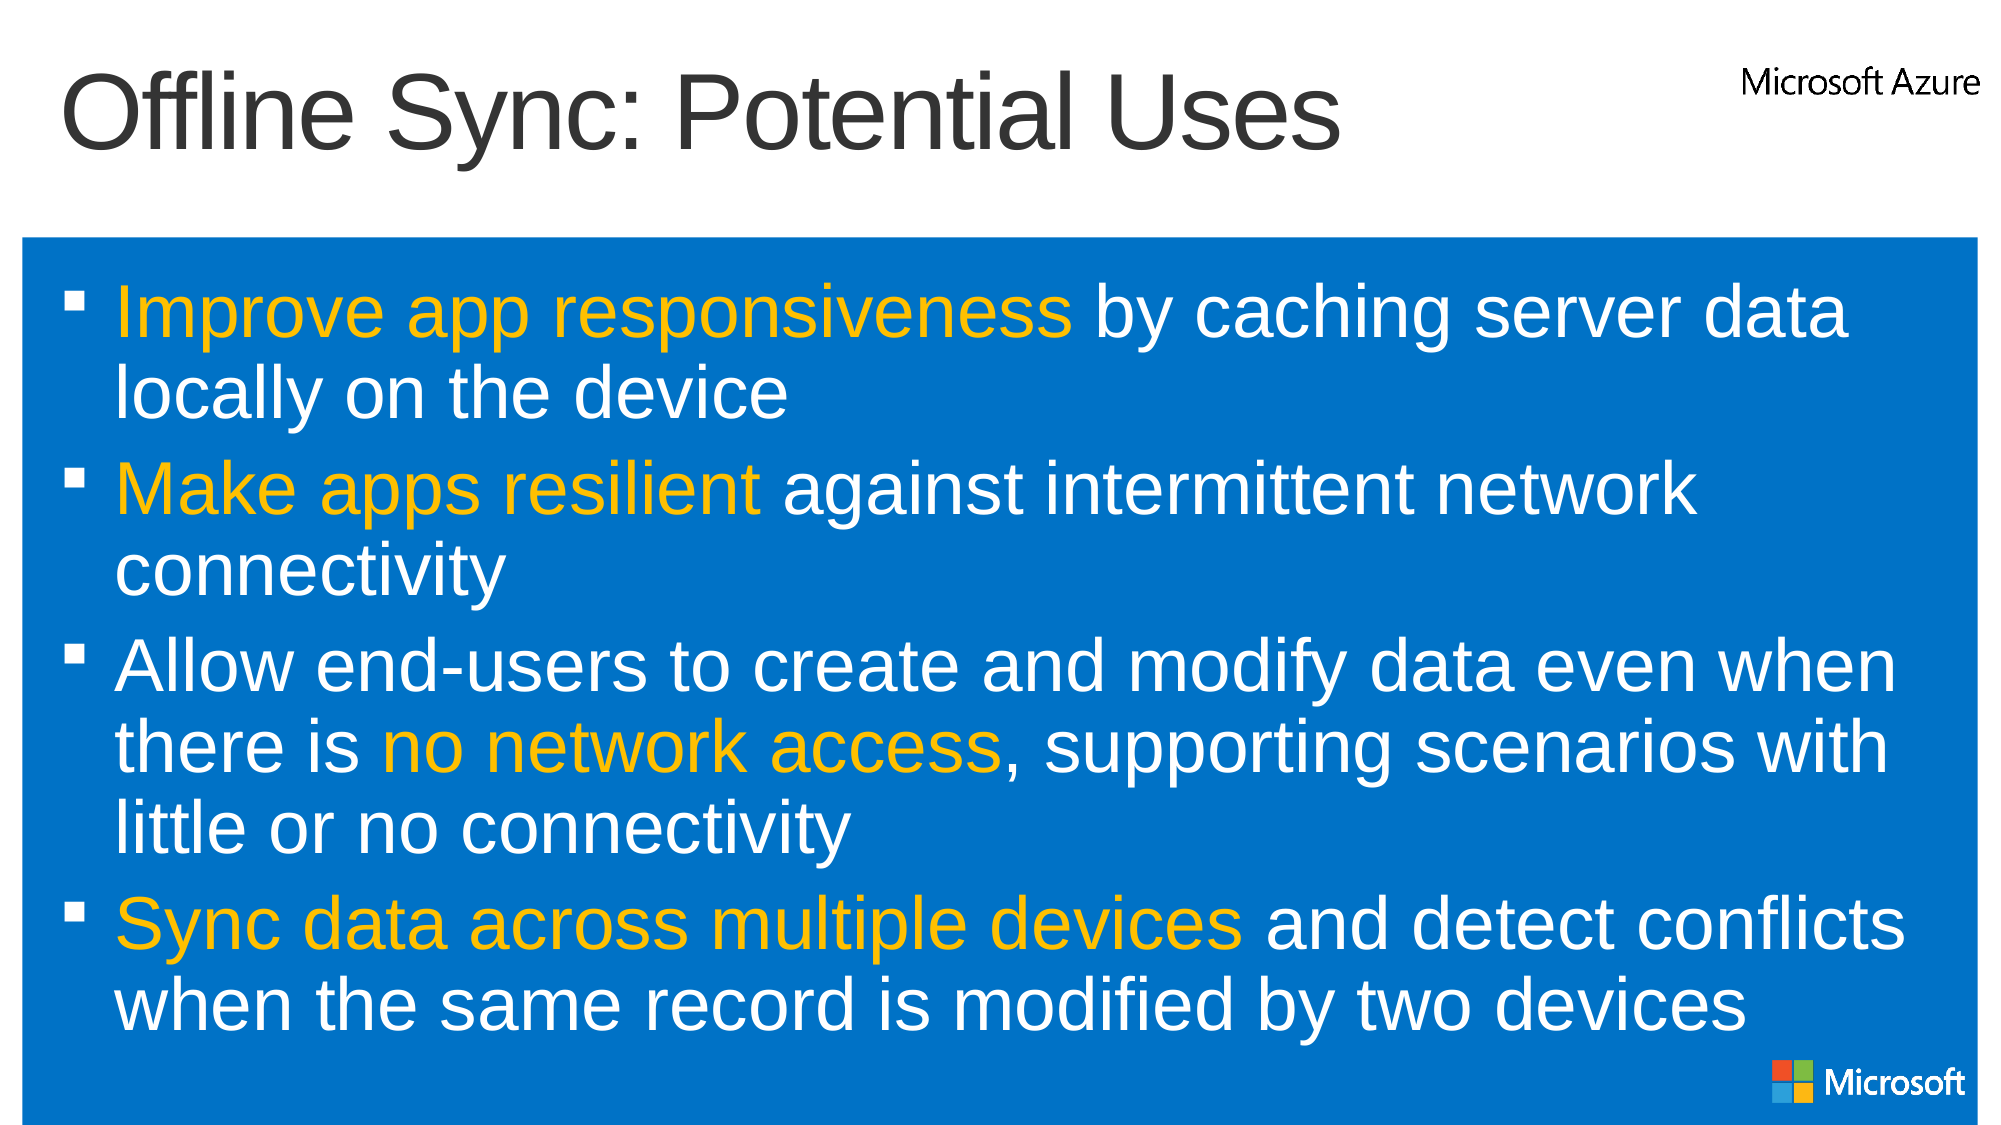

# Offline Sync: Potential Uses
Improve app responsiveness by caching server data locally on the device
Make apps resilient against intermittent network connectivity
Allow end-users to create and modify data even when there is no network access, supporting scenarios with little or no connectivity
Sync data across multiple devices and detect conflicts when the same record is modified by two devices